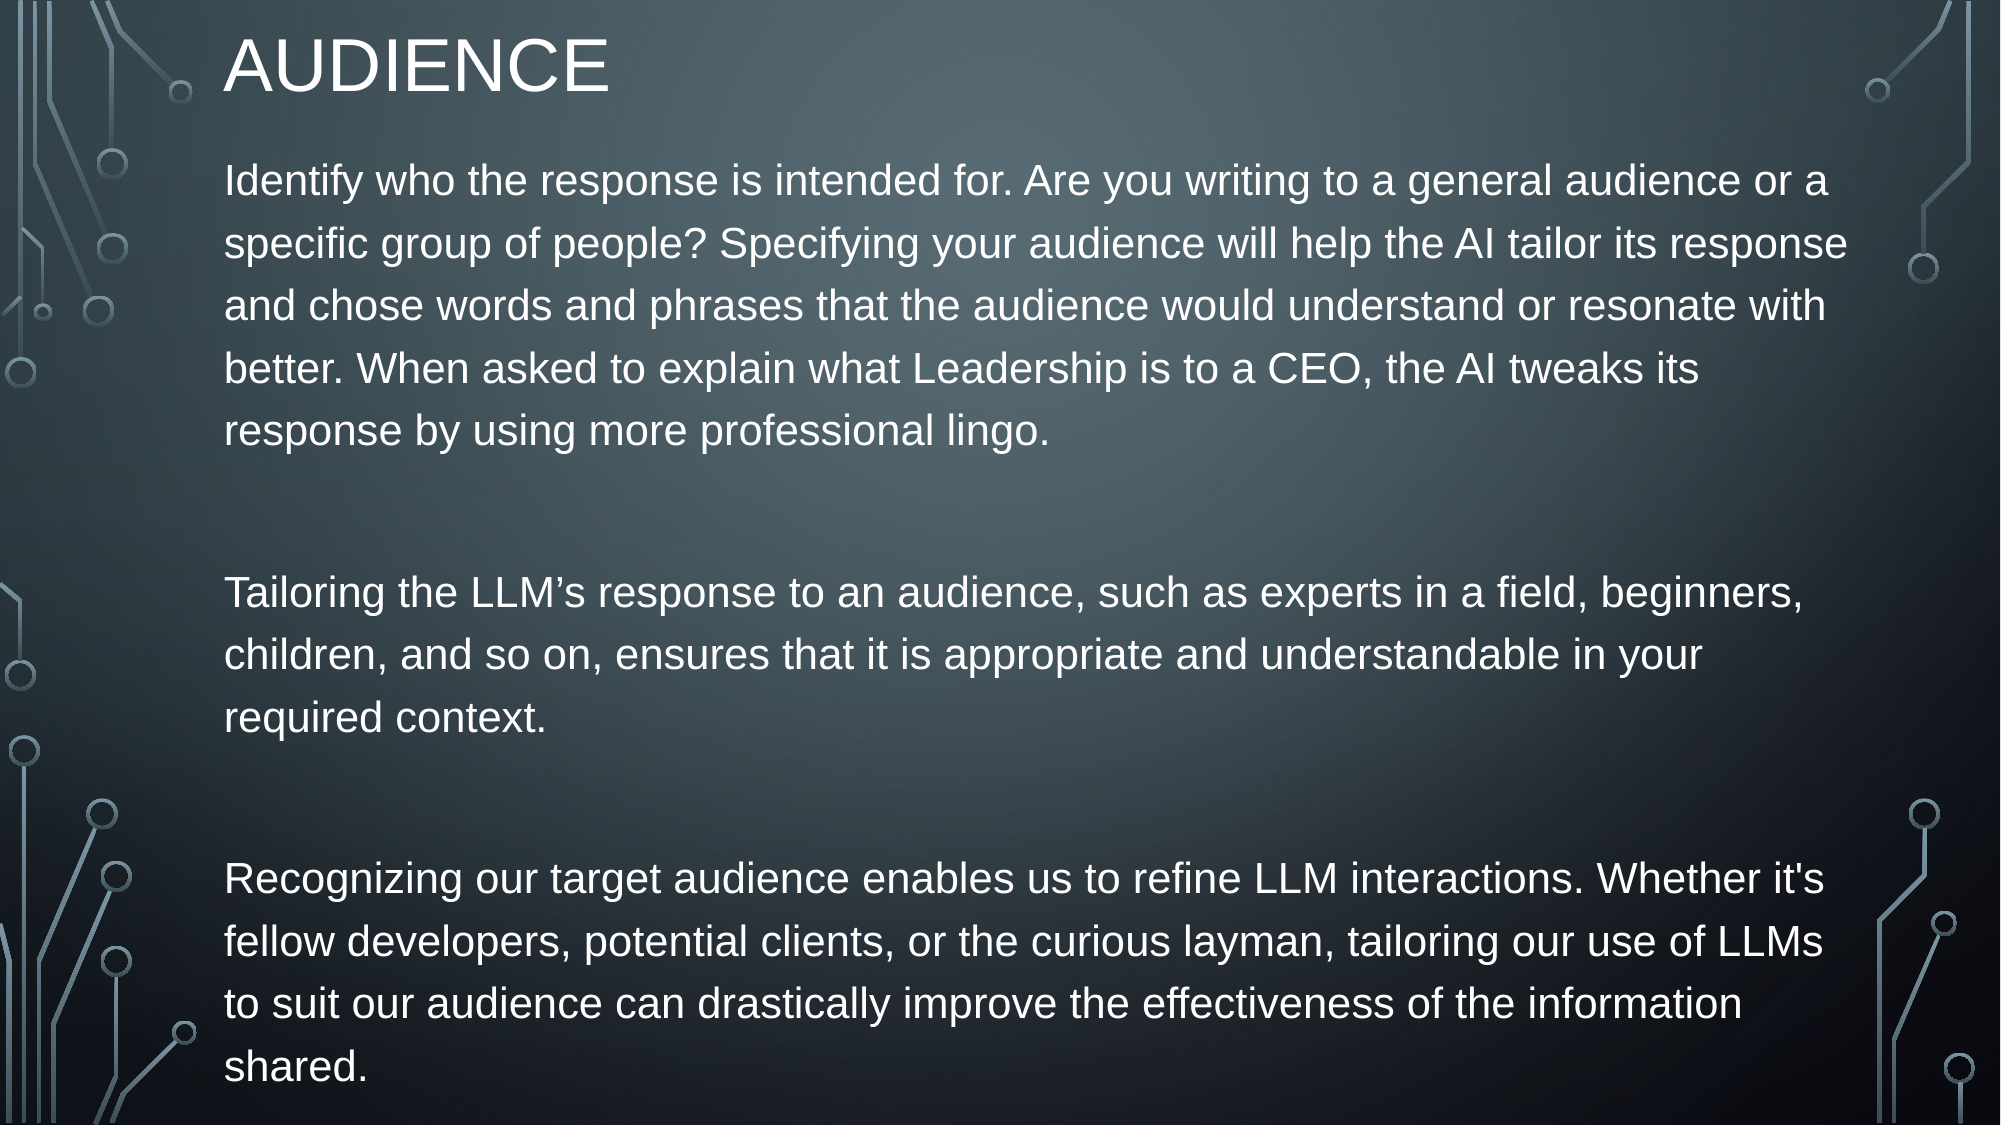

# Audience
Identify who the response is intended for. Are you writing to a general audience or a specific group of people? Specifying your audience will help the AI tailor its response and chose words and phrases that the audience would understand or resonate with better. When asked to explain what Leadership is to a CEO, the AI tweaks its response by using more professional lingo.

Tailoring the LLM’s response to an audience, such as experts in a field, beginners, children, and so on, ensures that it is appropriate and understandable in your required context.

Recognizing our target audience enables us to refine LLM interactions. Whether it's fellow developers, potential clients, or the curious layman, tailoring our use of LLMs to suit our audience can drastically improve the effectiveness of the information shared.